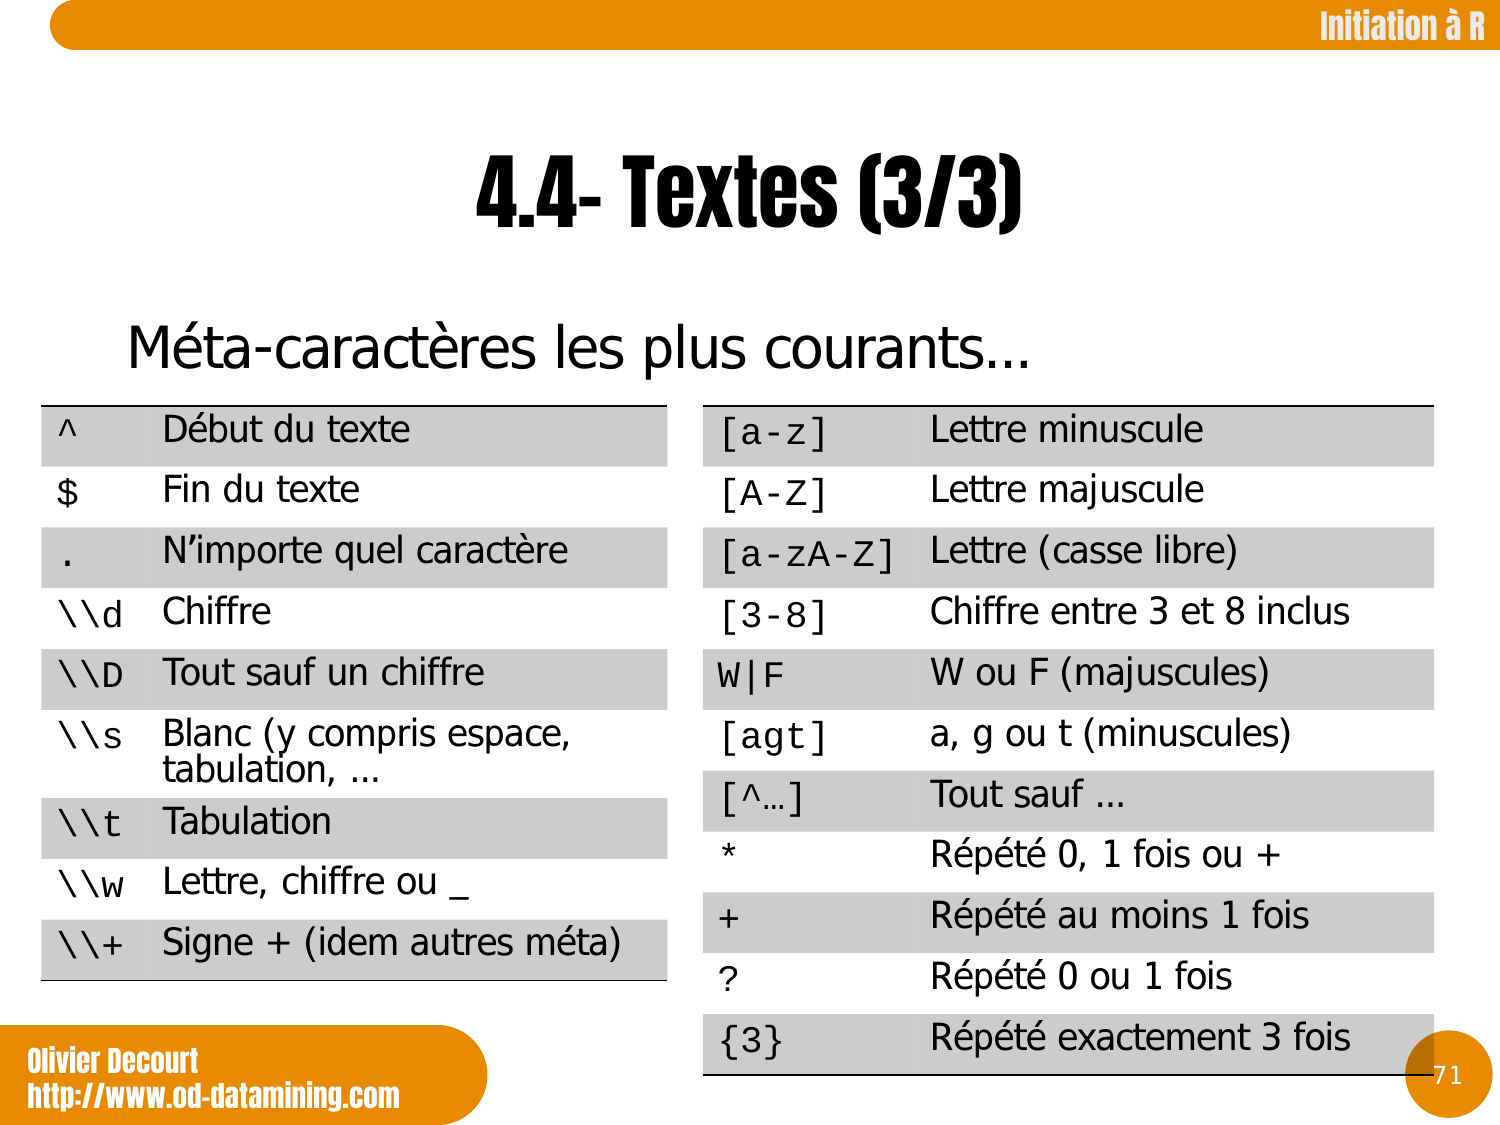

# 4.4- Textes (3/3)
Méta-caractères les plus courants…
| ^ | Début du texte |
| --- | --- |
| $ | Fin du texte |
| . | N’importe quel caractère |
| \\d | Chiffre |
| \\D | Tout sauf un chiffre |
| \\s | Blanc (y compris espace, tabulation, … |
| \\t | Tabulation |
| \\w | Lettre, chiffre ou \_ |
| \\+ | Signe + (idem autres méta) |
| [a-z] | Lettre minuscule |
| --- | --- |
| [A-Z] | Lettre majuscule |
| [a-zA-Z] | Lettre (casse libre) |
| [3-8] | Chiffre entre 3 et 8 inclus |
| W|F | W ou F (majuscules) |
| [agt] | a, g ou t (minuscules) |
| [^…] | Tout sauf … |
| \* | Répété 0, 1 fois ou + |
| + | Répété au moins 1 fois |
| ? | Répété 0 ou 1 fois |
| {3} | Répété exactement 3 fois |